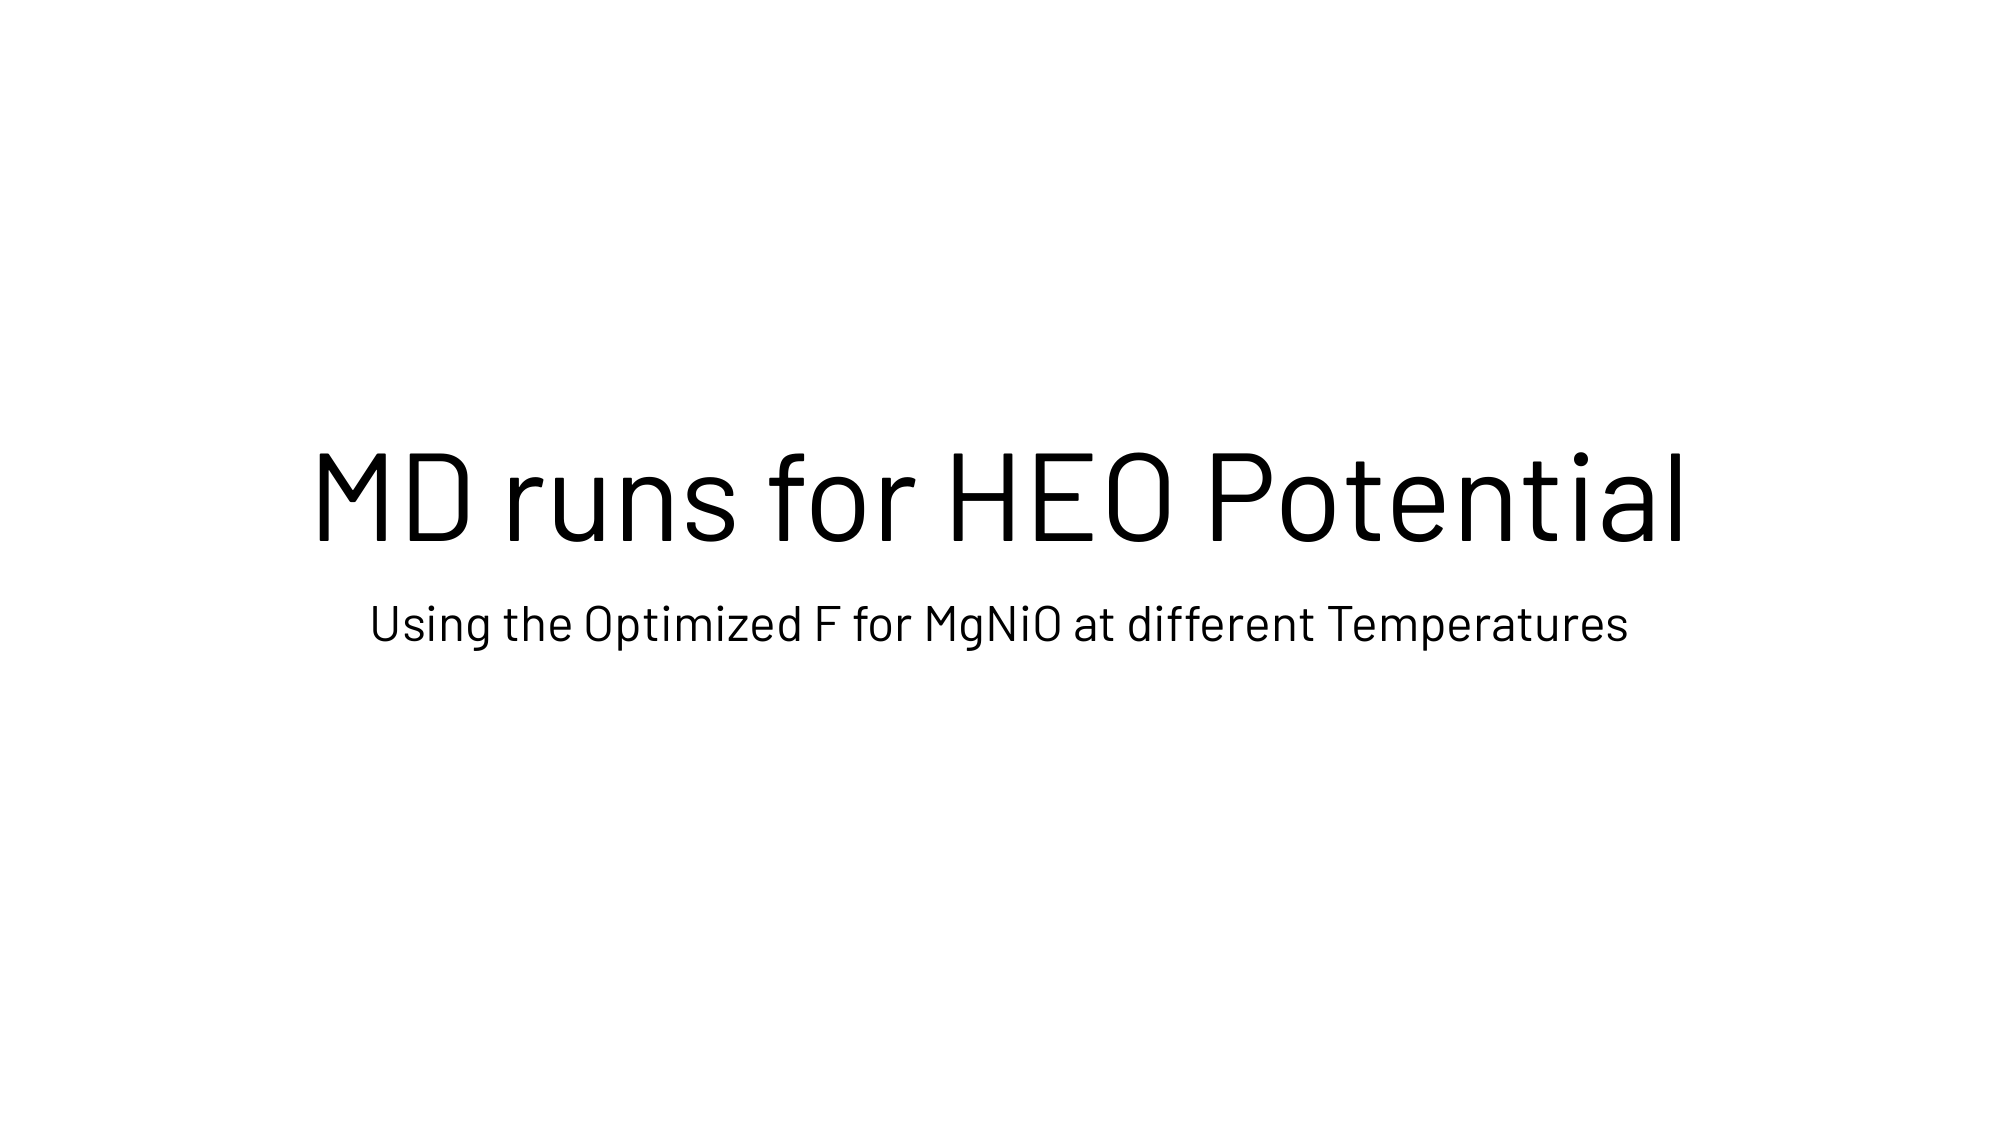

# MD runs for HEO Potential
Using the Optimized F for MgNiO at different Temperatures